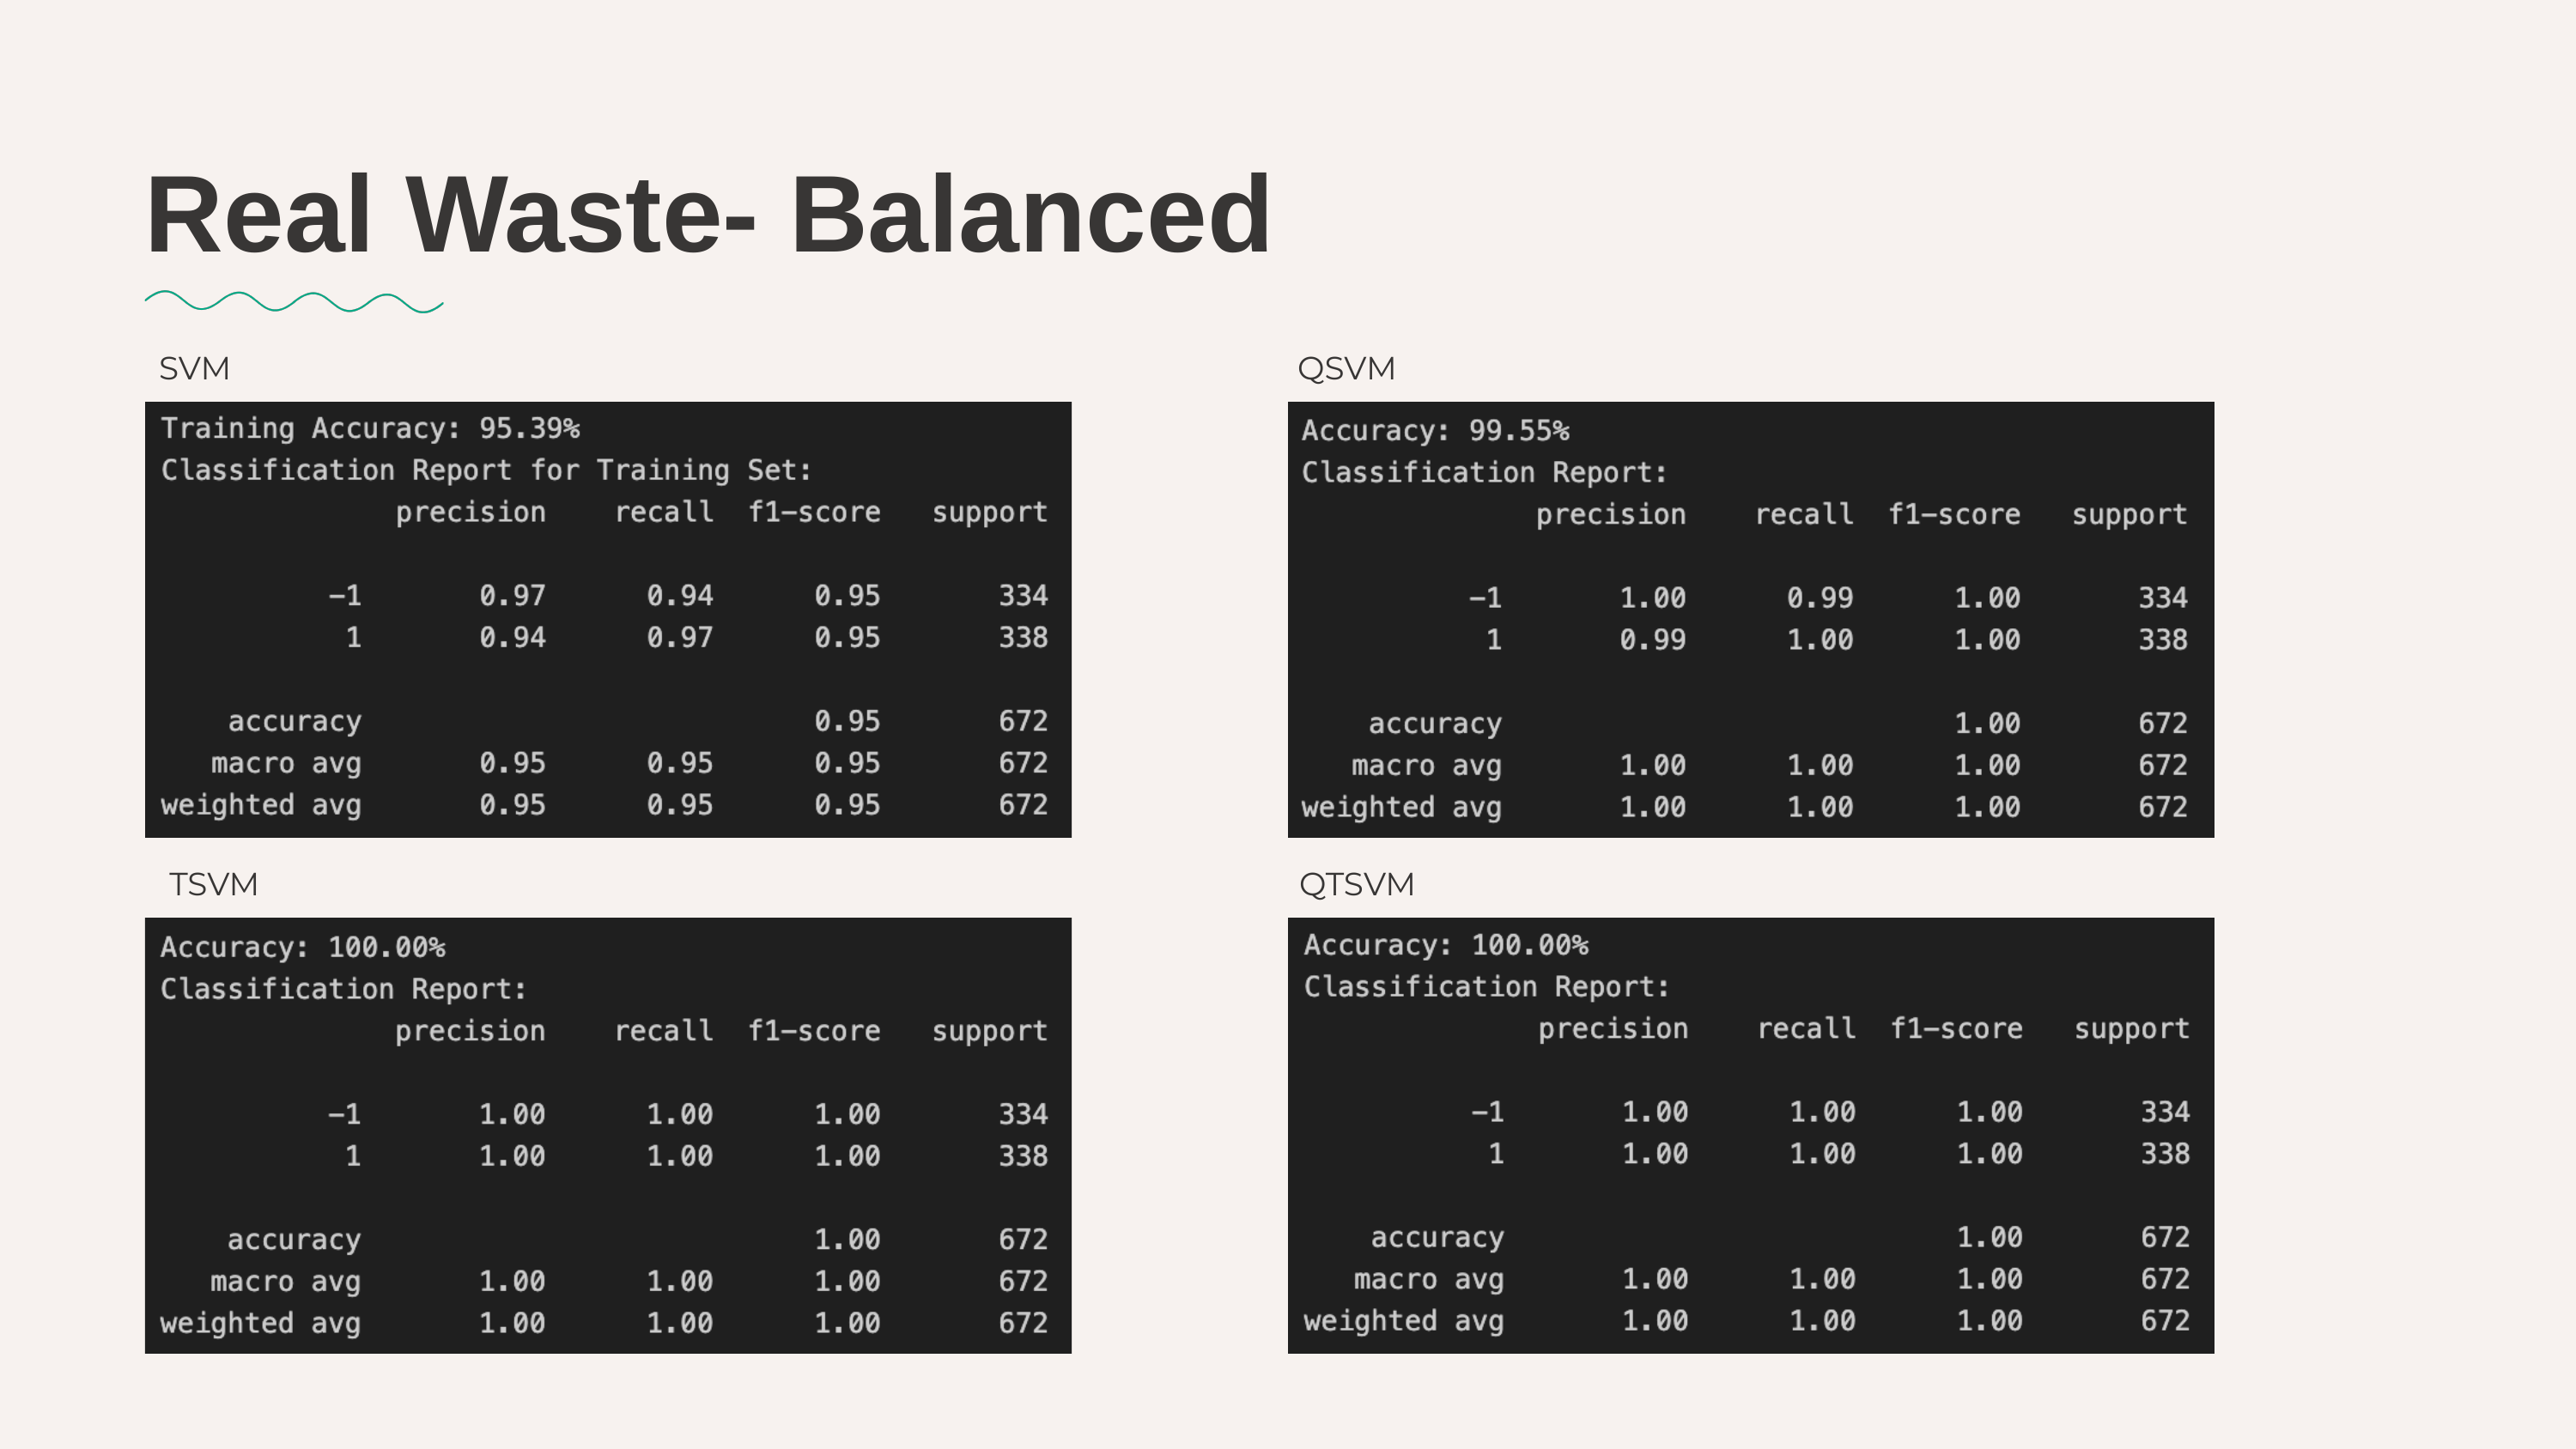

Real Waste- Balanced

SVM
QSVM

TSVM
QTSVM